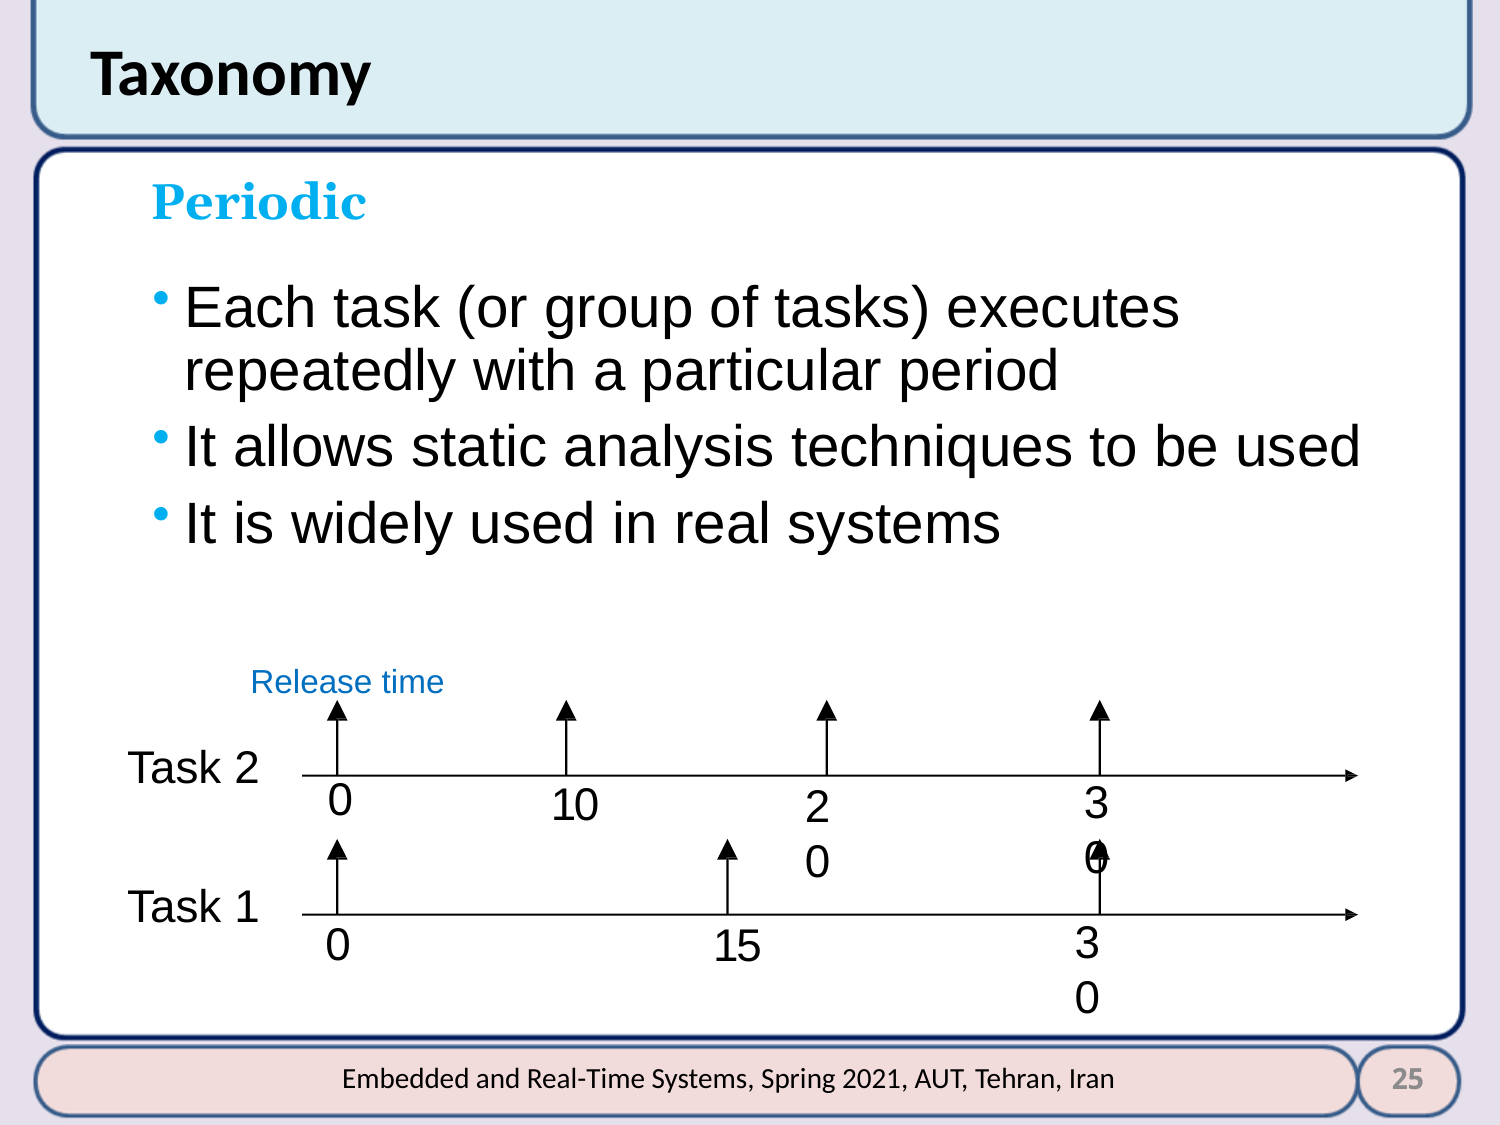

# Taxonomy
Periodic
Each task (or group of tasks) executes repeatedly with a particular period
It allows static analysis techniques to be used
It is widely used in real systems
Release time

Task 2
0

30
10
20

Task 1

30
0
15
25
Embedded and Real-Time Systems, Spring 2021, AUT, Tehran, Iran